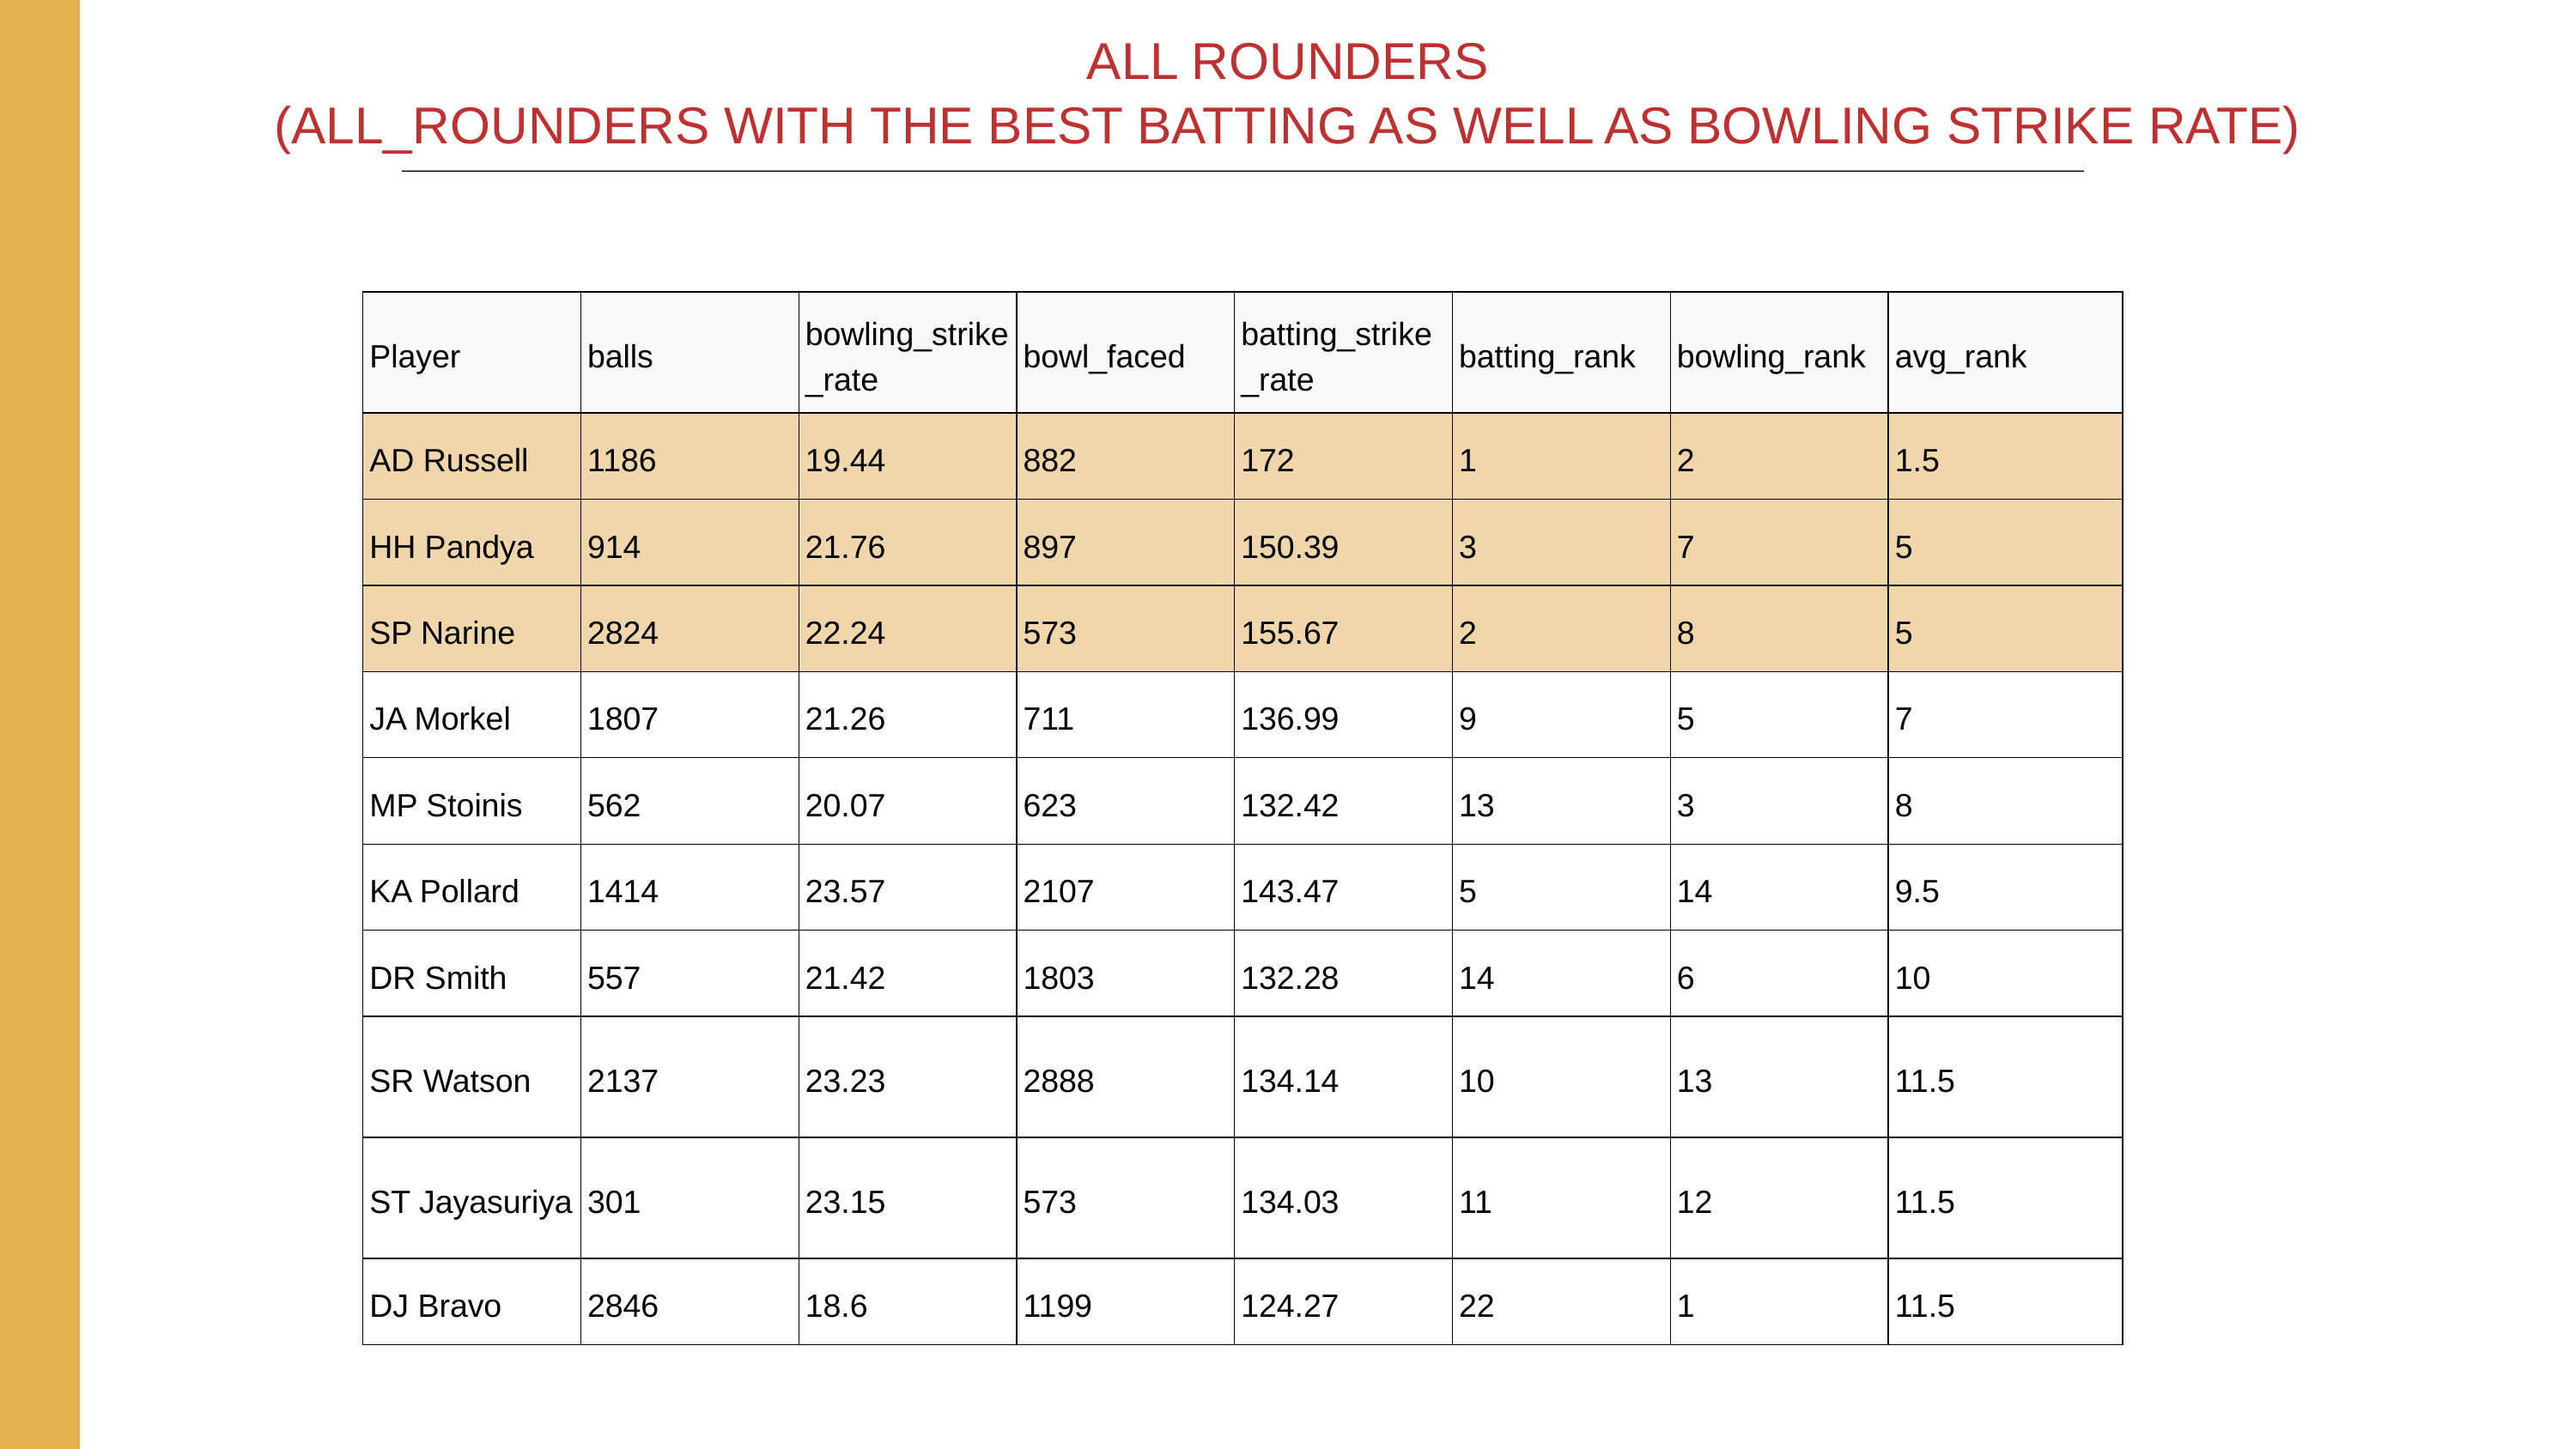

ALL ROUNDERS
(ALL_ROUNDERS WITH THE BEST BATTING AS WELL AS BOWLING STRIKE RATE)

| Player | balls | bowling\_strike\_rate | bowl\_faced | batting\_strike\_rate | batting\_rank | bowling\_rank | avg\_rank |
| --- | --- | --- | --- | --- | --- | --- | --- |
| AD Russell | 1186 | 19.44 | 882 | 172 | 1 | 2 | 1.5 |
| HH Pandya | 914 | 21.76 | 897 | 150.39 | 3 | 7 | 5 |
| SP Narine | 2824 | 22.24 | 573 | 155.67 | 2 | 8 | 5 |
| JA Morkel | 1807 | 21.26 | 711 | 136.99 | 9 | 5 | 7 |
| MP Stoinis | 562 | 20.07 | 623 | 132.42 | 13 | 3 | 8 |
| KA Pollard | 1414 | 23.57 | 2107 | 143.47 | 5 | 14 | 9.5 |
| DR Smith | 557 | 21.42 | 1803 | 132.28 | 14 | 6 | 10 |
| SR Watson | 2137 | 23.23 | 2888 | 134.14 | 10 | 13 | 11.5 |
| ST Jayasuriya | 301 | 23.15 | 573 | 134.03 | 11 | 12 | 11.5 |
| DJ Bravo | 2846 | 18.6 | 1199 | 124.27 | 22 | 1 | 11.5 |